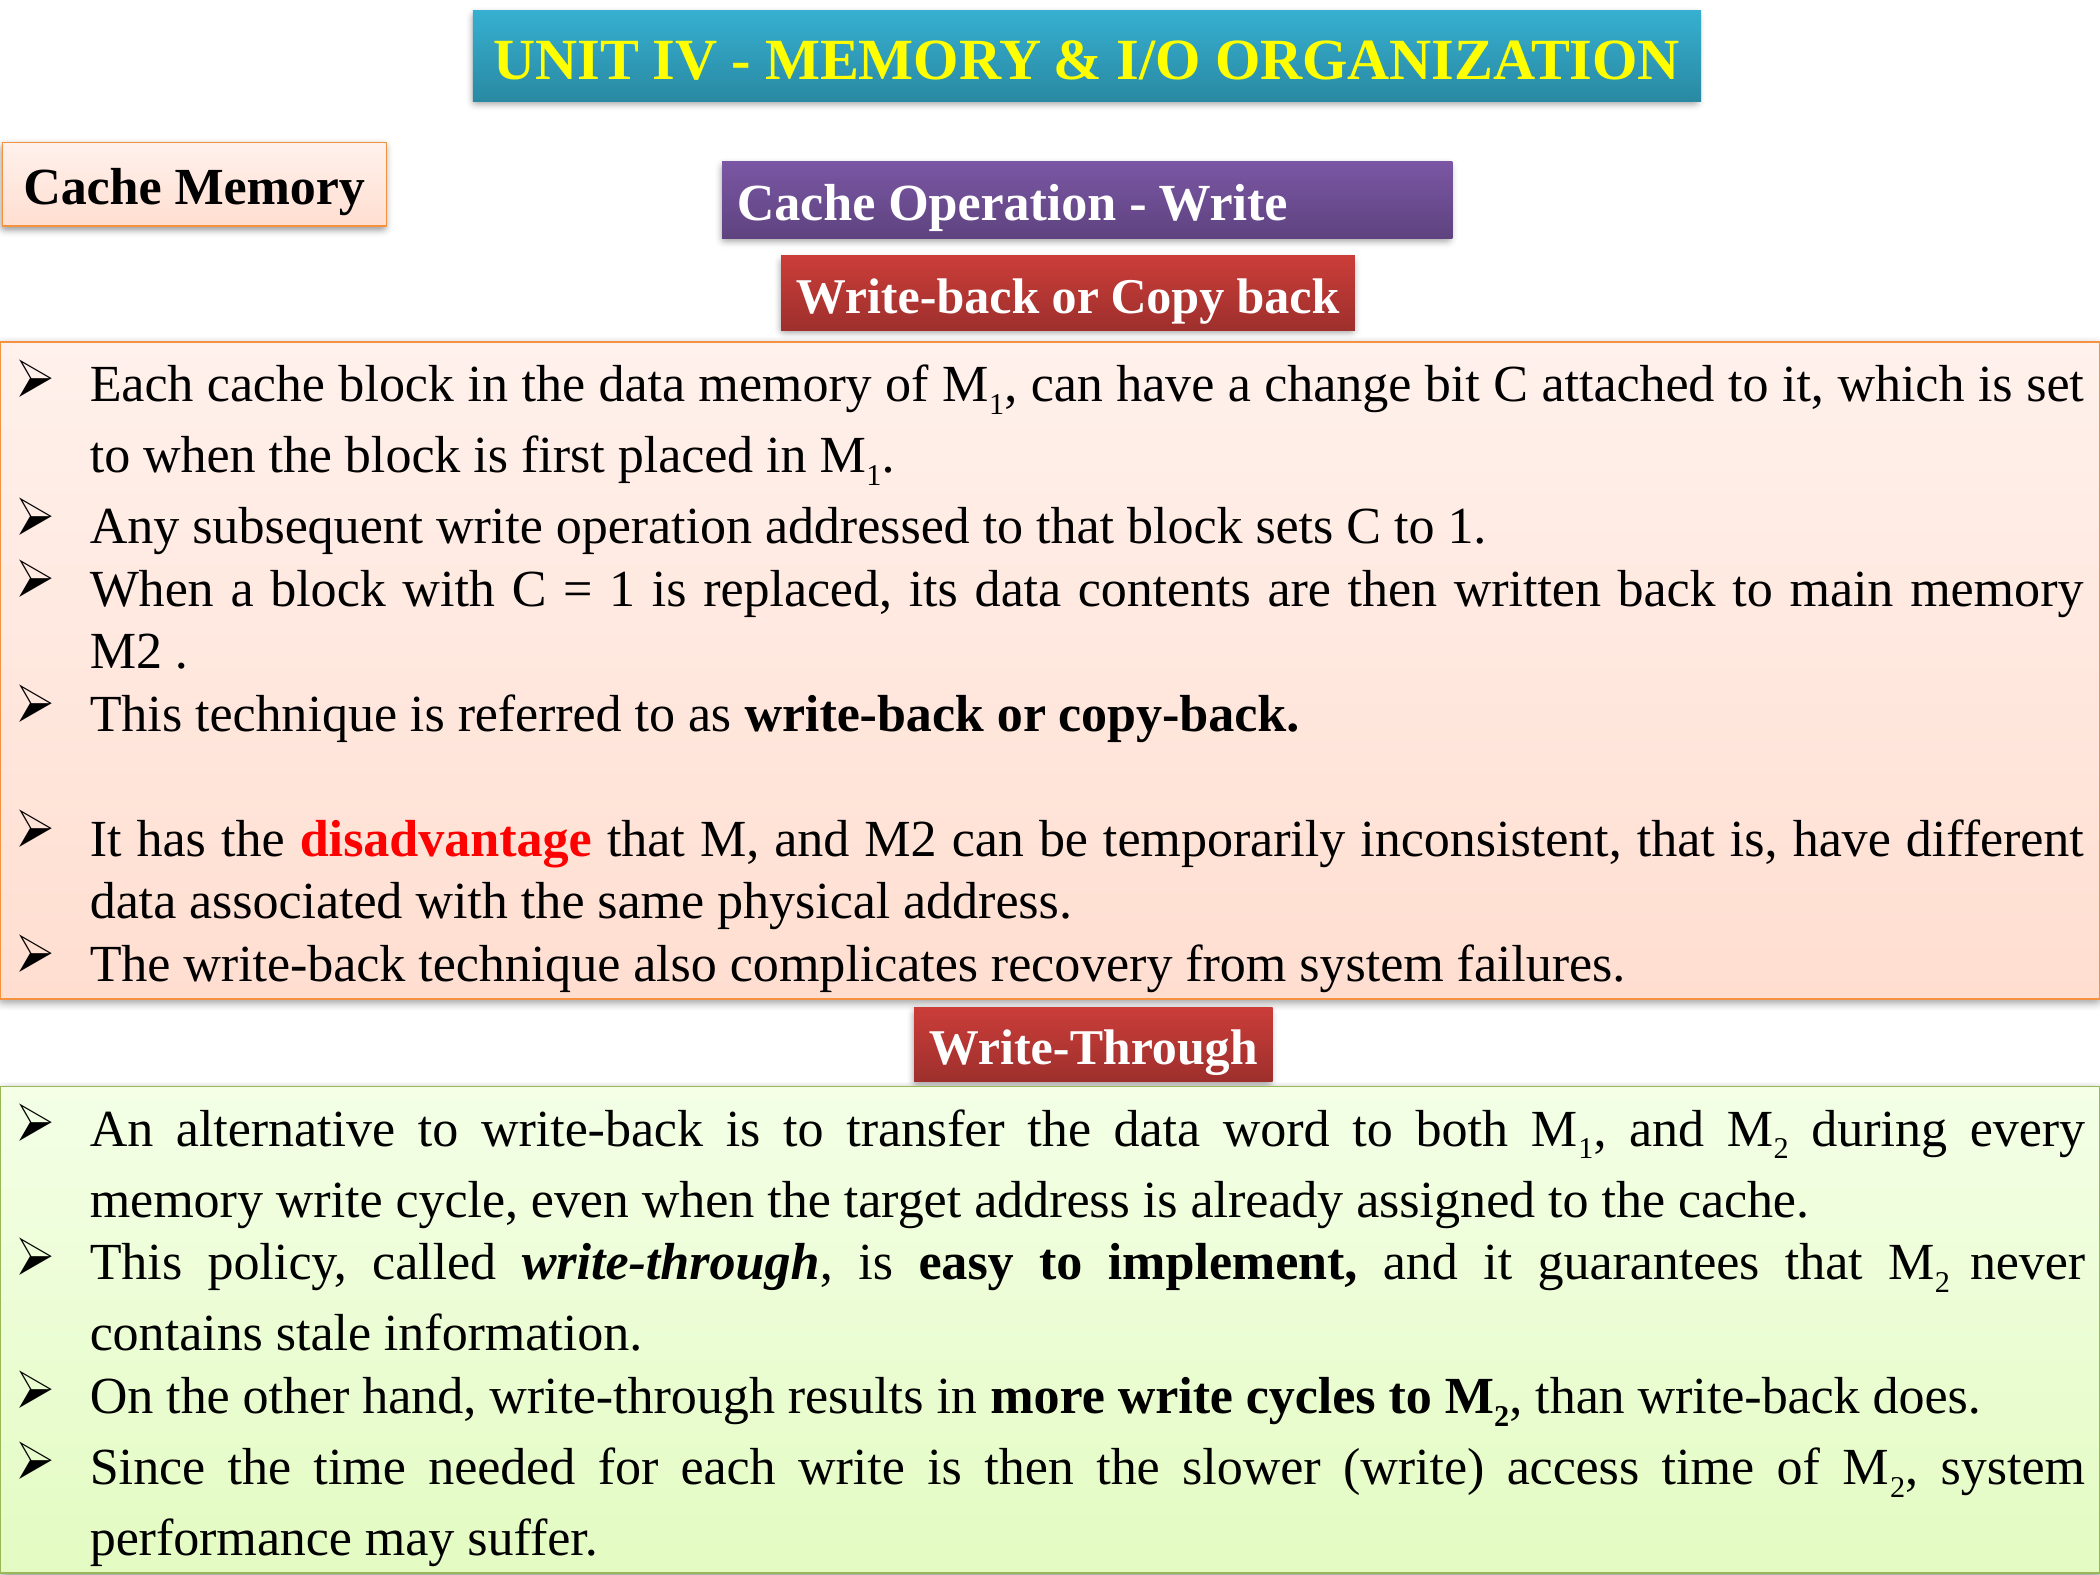

UNIT IV - MEMORY & I/O ORGANIZATION
Cache Memory
Cache Operation - Write
Write-back or Copy back
Each cache block in the data memory of M1, can have a change bit C attached to it, which is set to when the block is first placed in M1.
Any subsequent write operation addressed to that block sets C to 1.
When a block with C = 1 is replaced, its data contents are then written back to main memory M2 .
This technique is referred to as write-back or copy-back.

It has the disadvantage that M, and M2 can be temporarily inconsistent, that is, have different data associated with the same physical address.
The write-back technique also complicates recovery from system failures.
Write-Through
An alternative to write-back is to transfer the data word to both M1, and M2 during every memory write cycle, even when the target address is already assigned to the cache.
This policy, called write-through, is easy to implement, and it guarantees that M2 never contains stale information.
On the other hand, write-through results in more write cycles to M2, than write-back does.
Since the time needed for each write is then the slower (write) access time of M2, system performance may suffer.